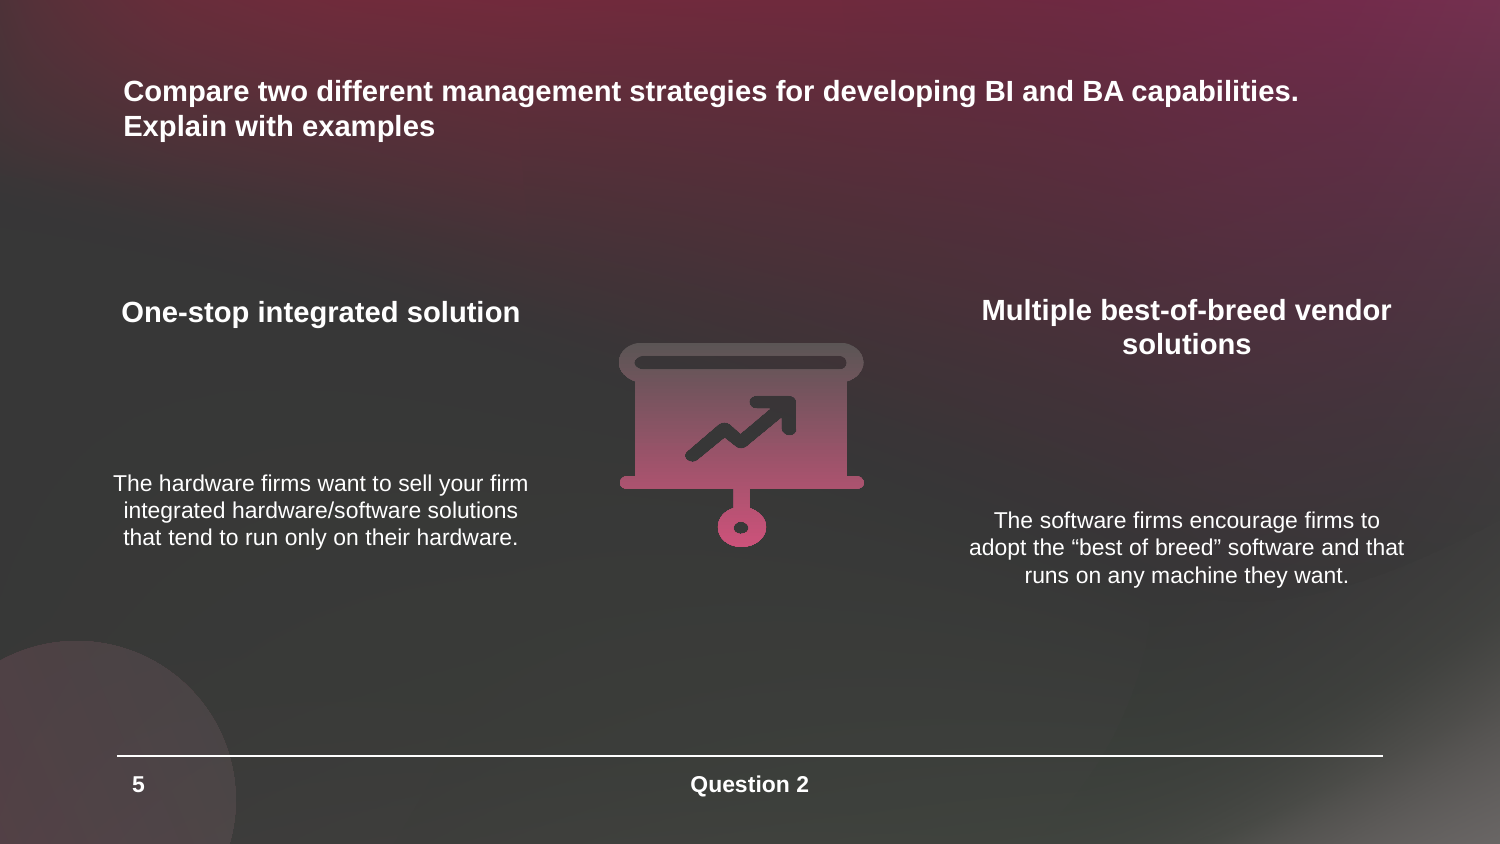

# Compare two different management strategies for developing BI and BA capabilities. Explain with examples

Multiple best-of-breed vendor solutions

The software firms encourage firms to adopt the “best of breed” software and that runs on any machine they want.
One-stop integrated solution

The hardware firms want to sell your firm integrated hardware/software solutions that tend to run only on their hardware.

5
Question 2